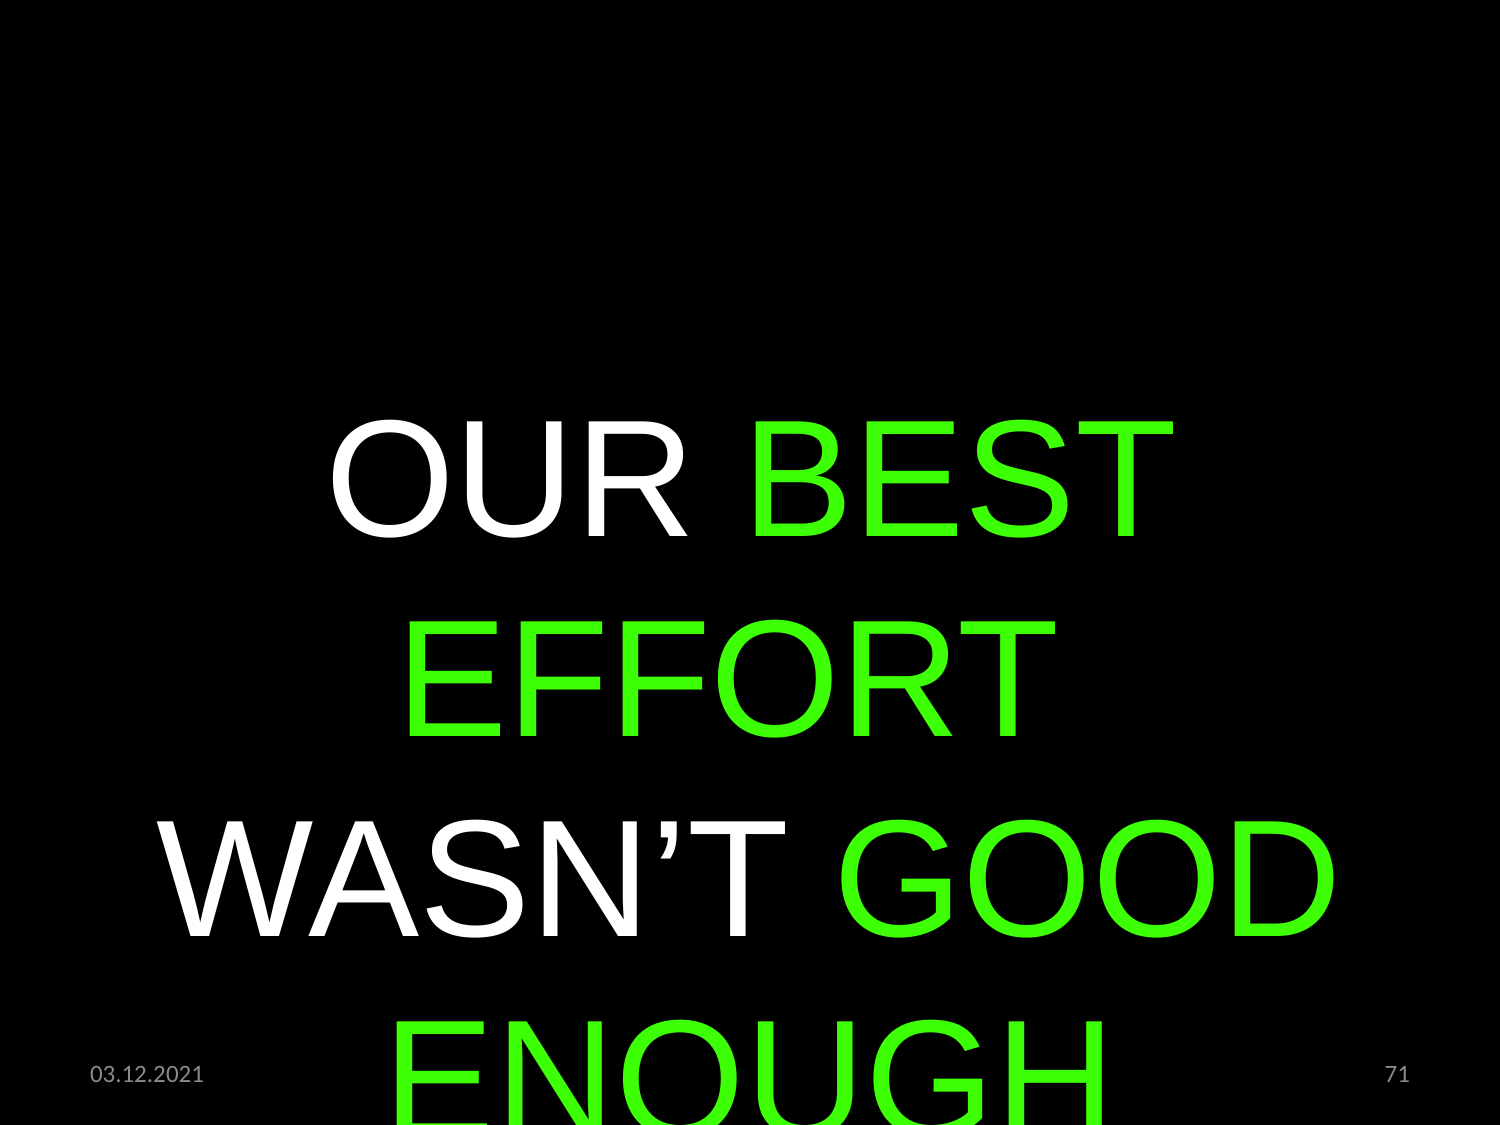

OUR BEST EFFORT
WASN’T GOOD ENOUGH
03.12.2021
71